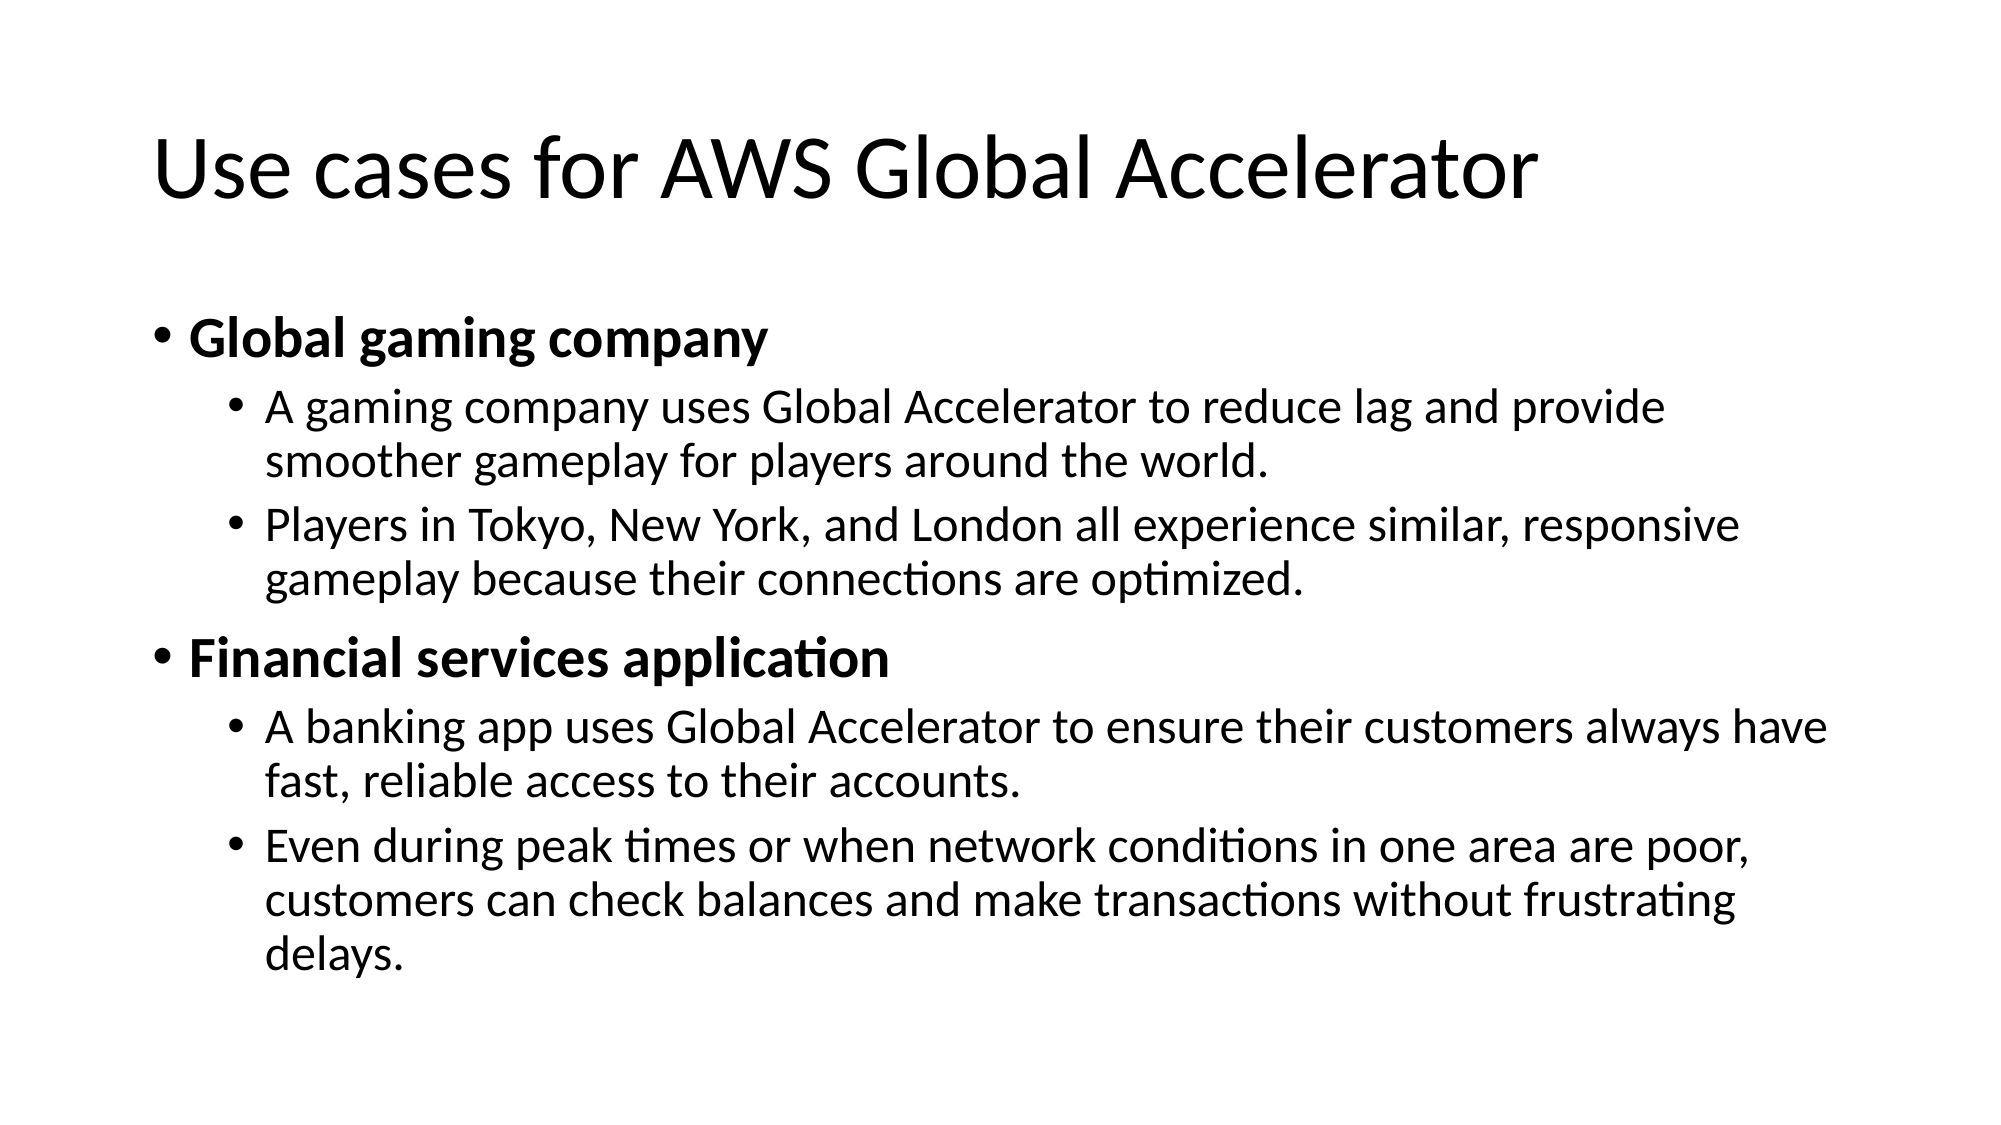

# Use cases for AWS Global Accelerator
Global gaming company
A gaming company uses Global Accelerator to reduce lag and provide smoother gameplay for players around the world.
Players in Tokyo, New York, and London all experience similar, responsive gameplay because their connections are optimized.
Financial services application
A banking app uses Global Accelerator to ensure their customers always have fast, reliable access to their accounts.
Even during peak times or when network conditions in one area are poor, customers can check balances and make transactions without frustrating delays.